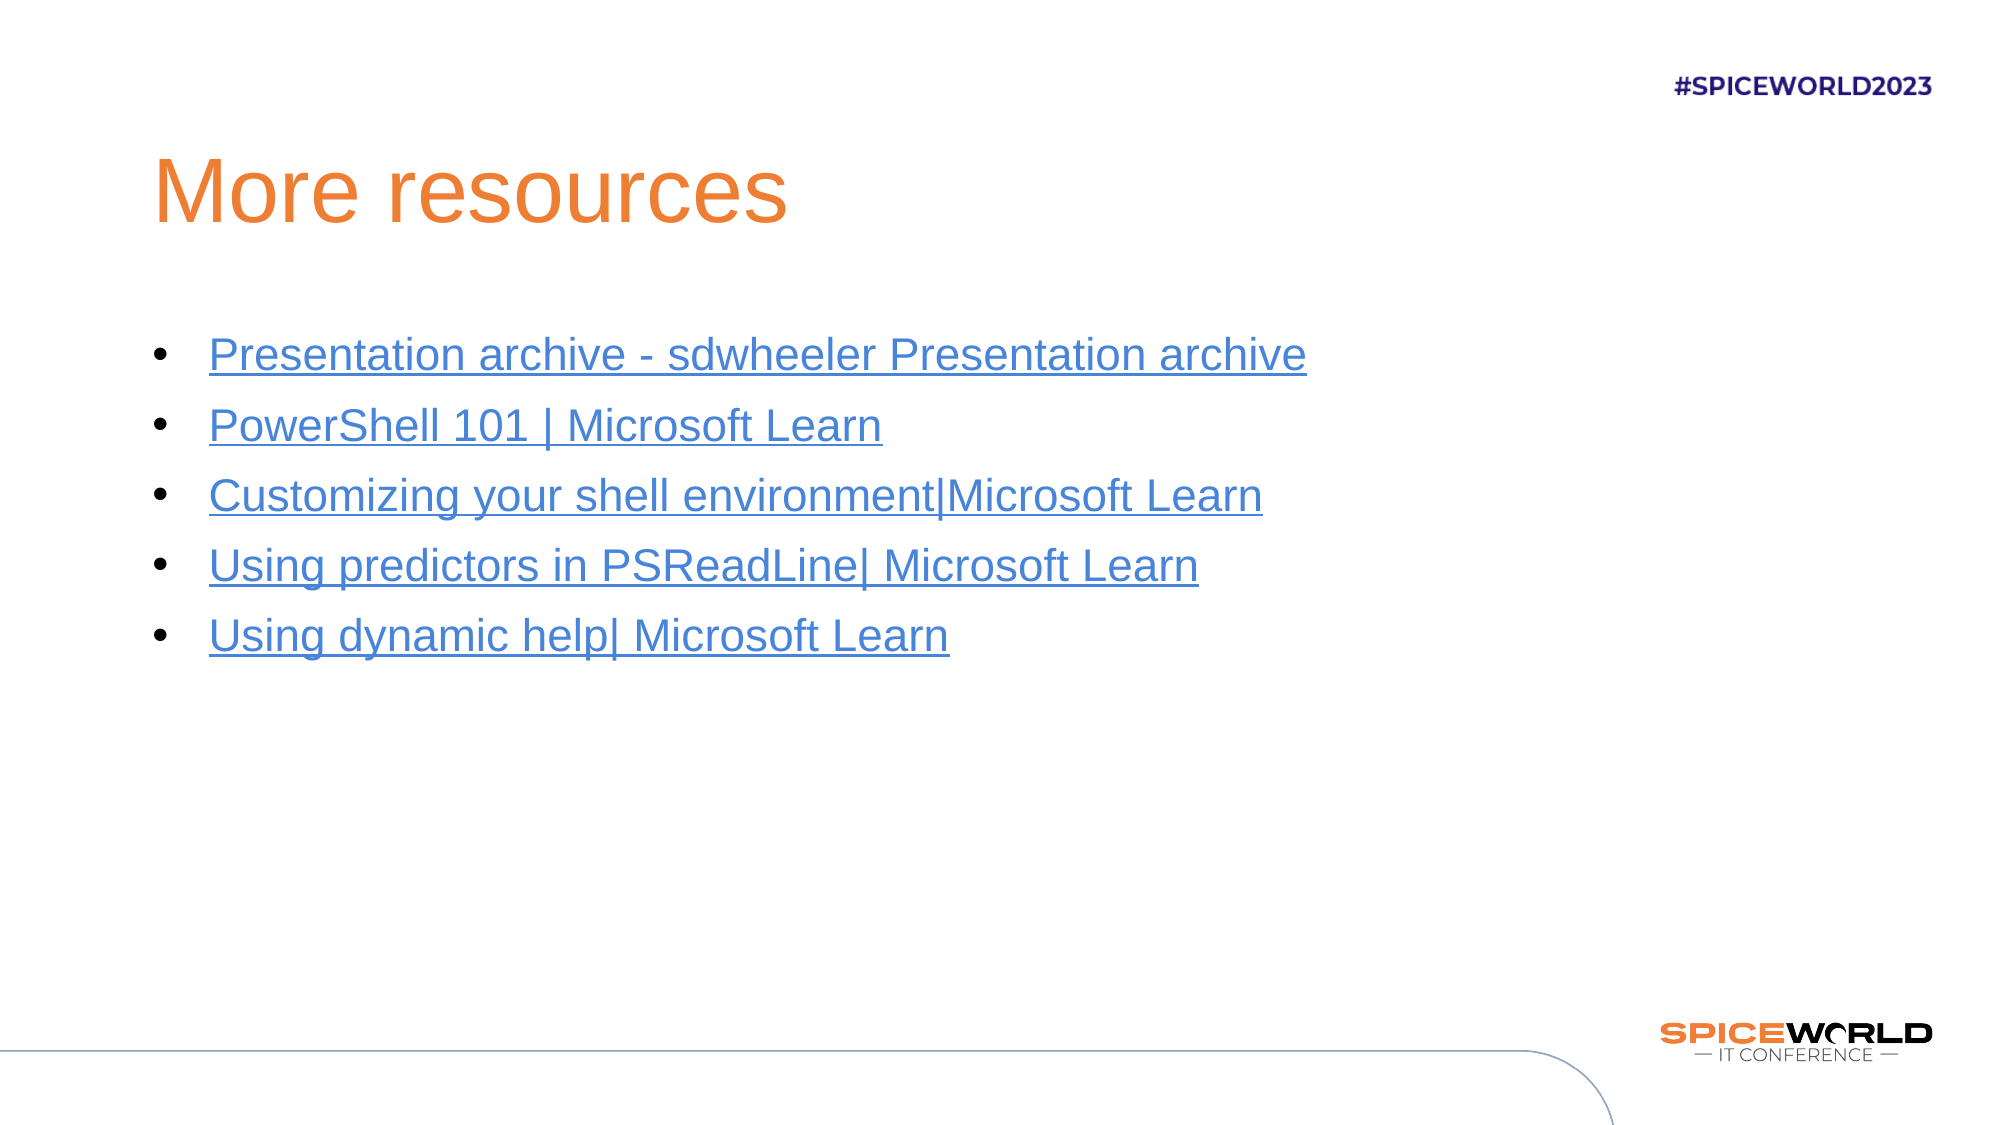

# More resources
Presentation archive - sdwheeler Presentation archive
PowerShell 101 | Microsoft Learn
Customizing your shell environment|Microsoft Learn
Using predictors in PSReadLine| Microsoft Learn
Using dynamic help| Microsoft Learn